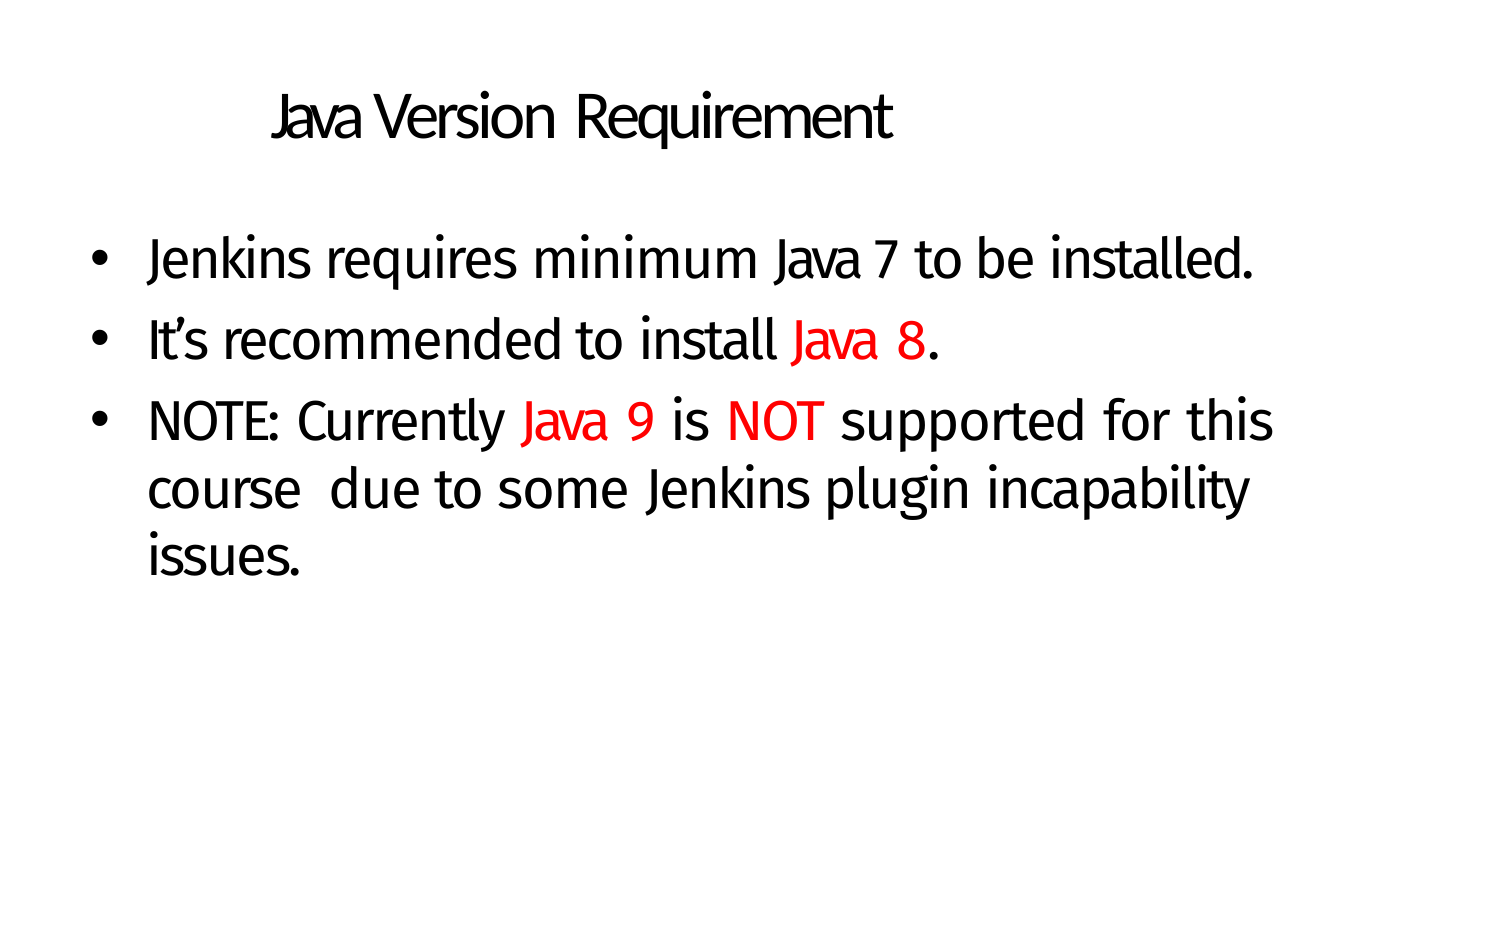

# Java Version Requirement
Jenkins requires minimum Java 7 to be installed.
It’s recommended to install Java 8.
NOTE: Currently Java 9 is NOT supported for this course  due to some Jenkins plugin incapability issues.